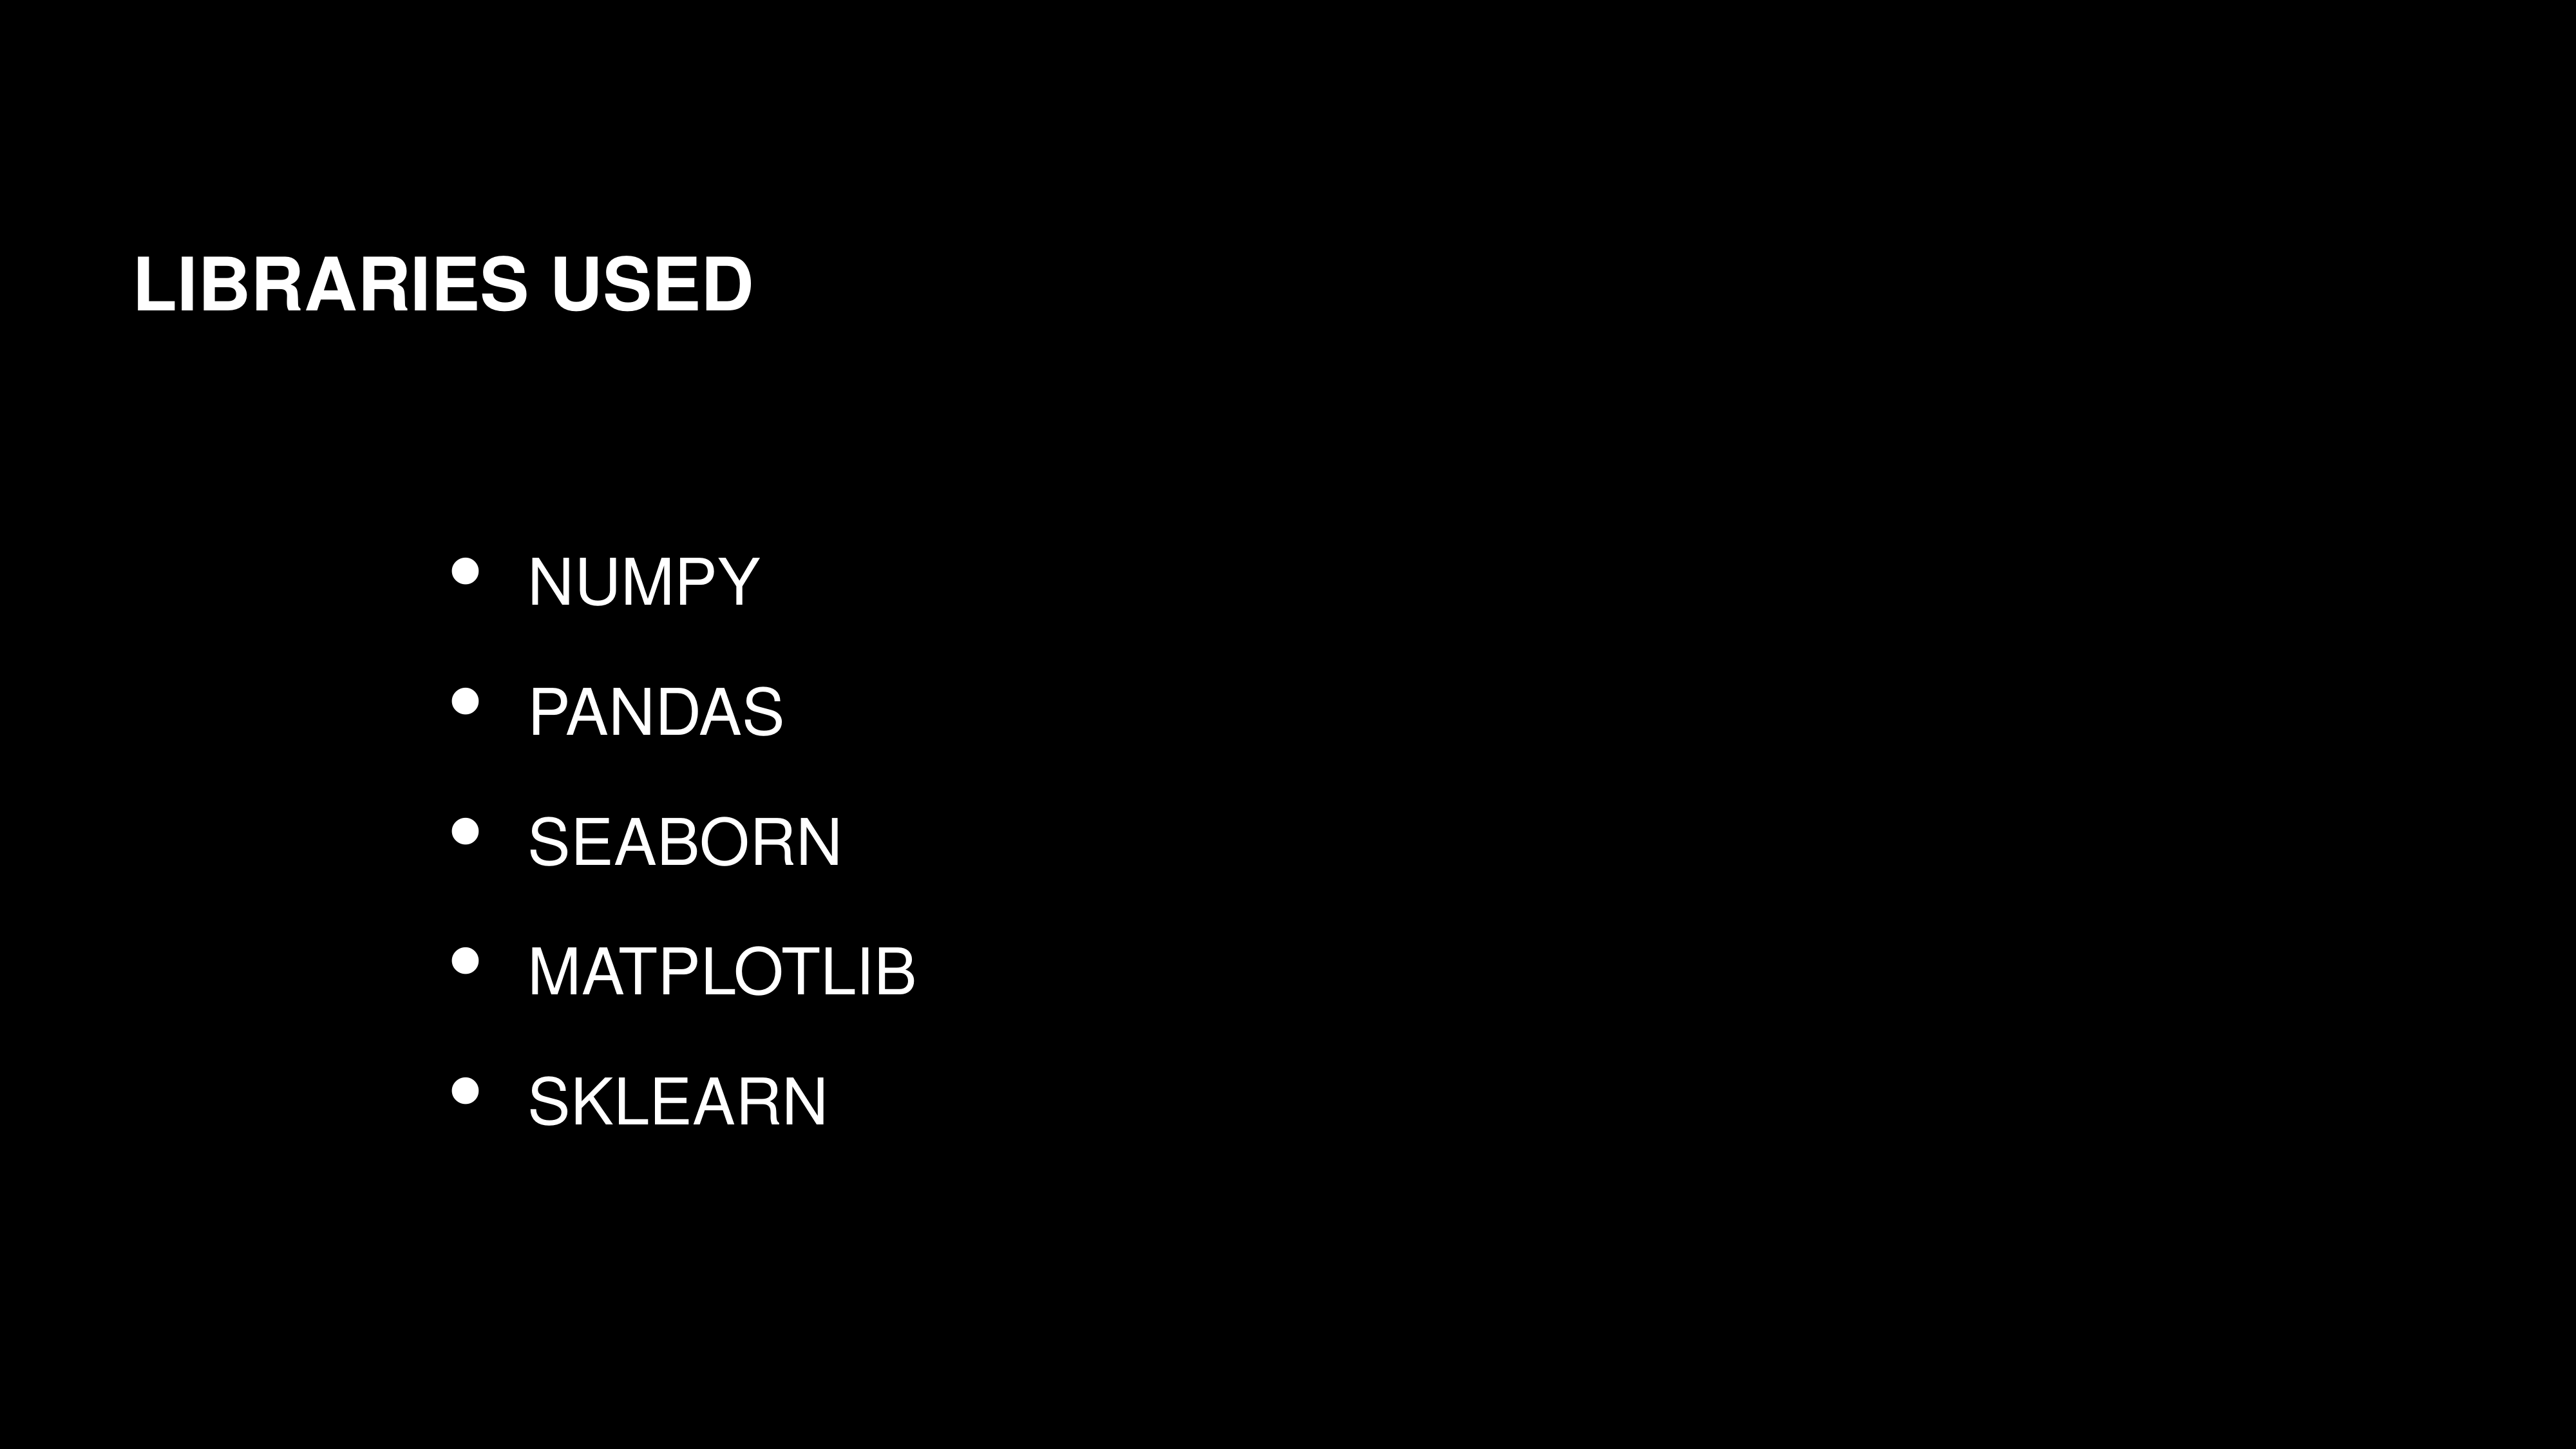

# LIBRARIES USED

NUMPY
PANDAS
SEABORN
MATPLOTLIB
SKLEARN